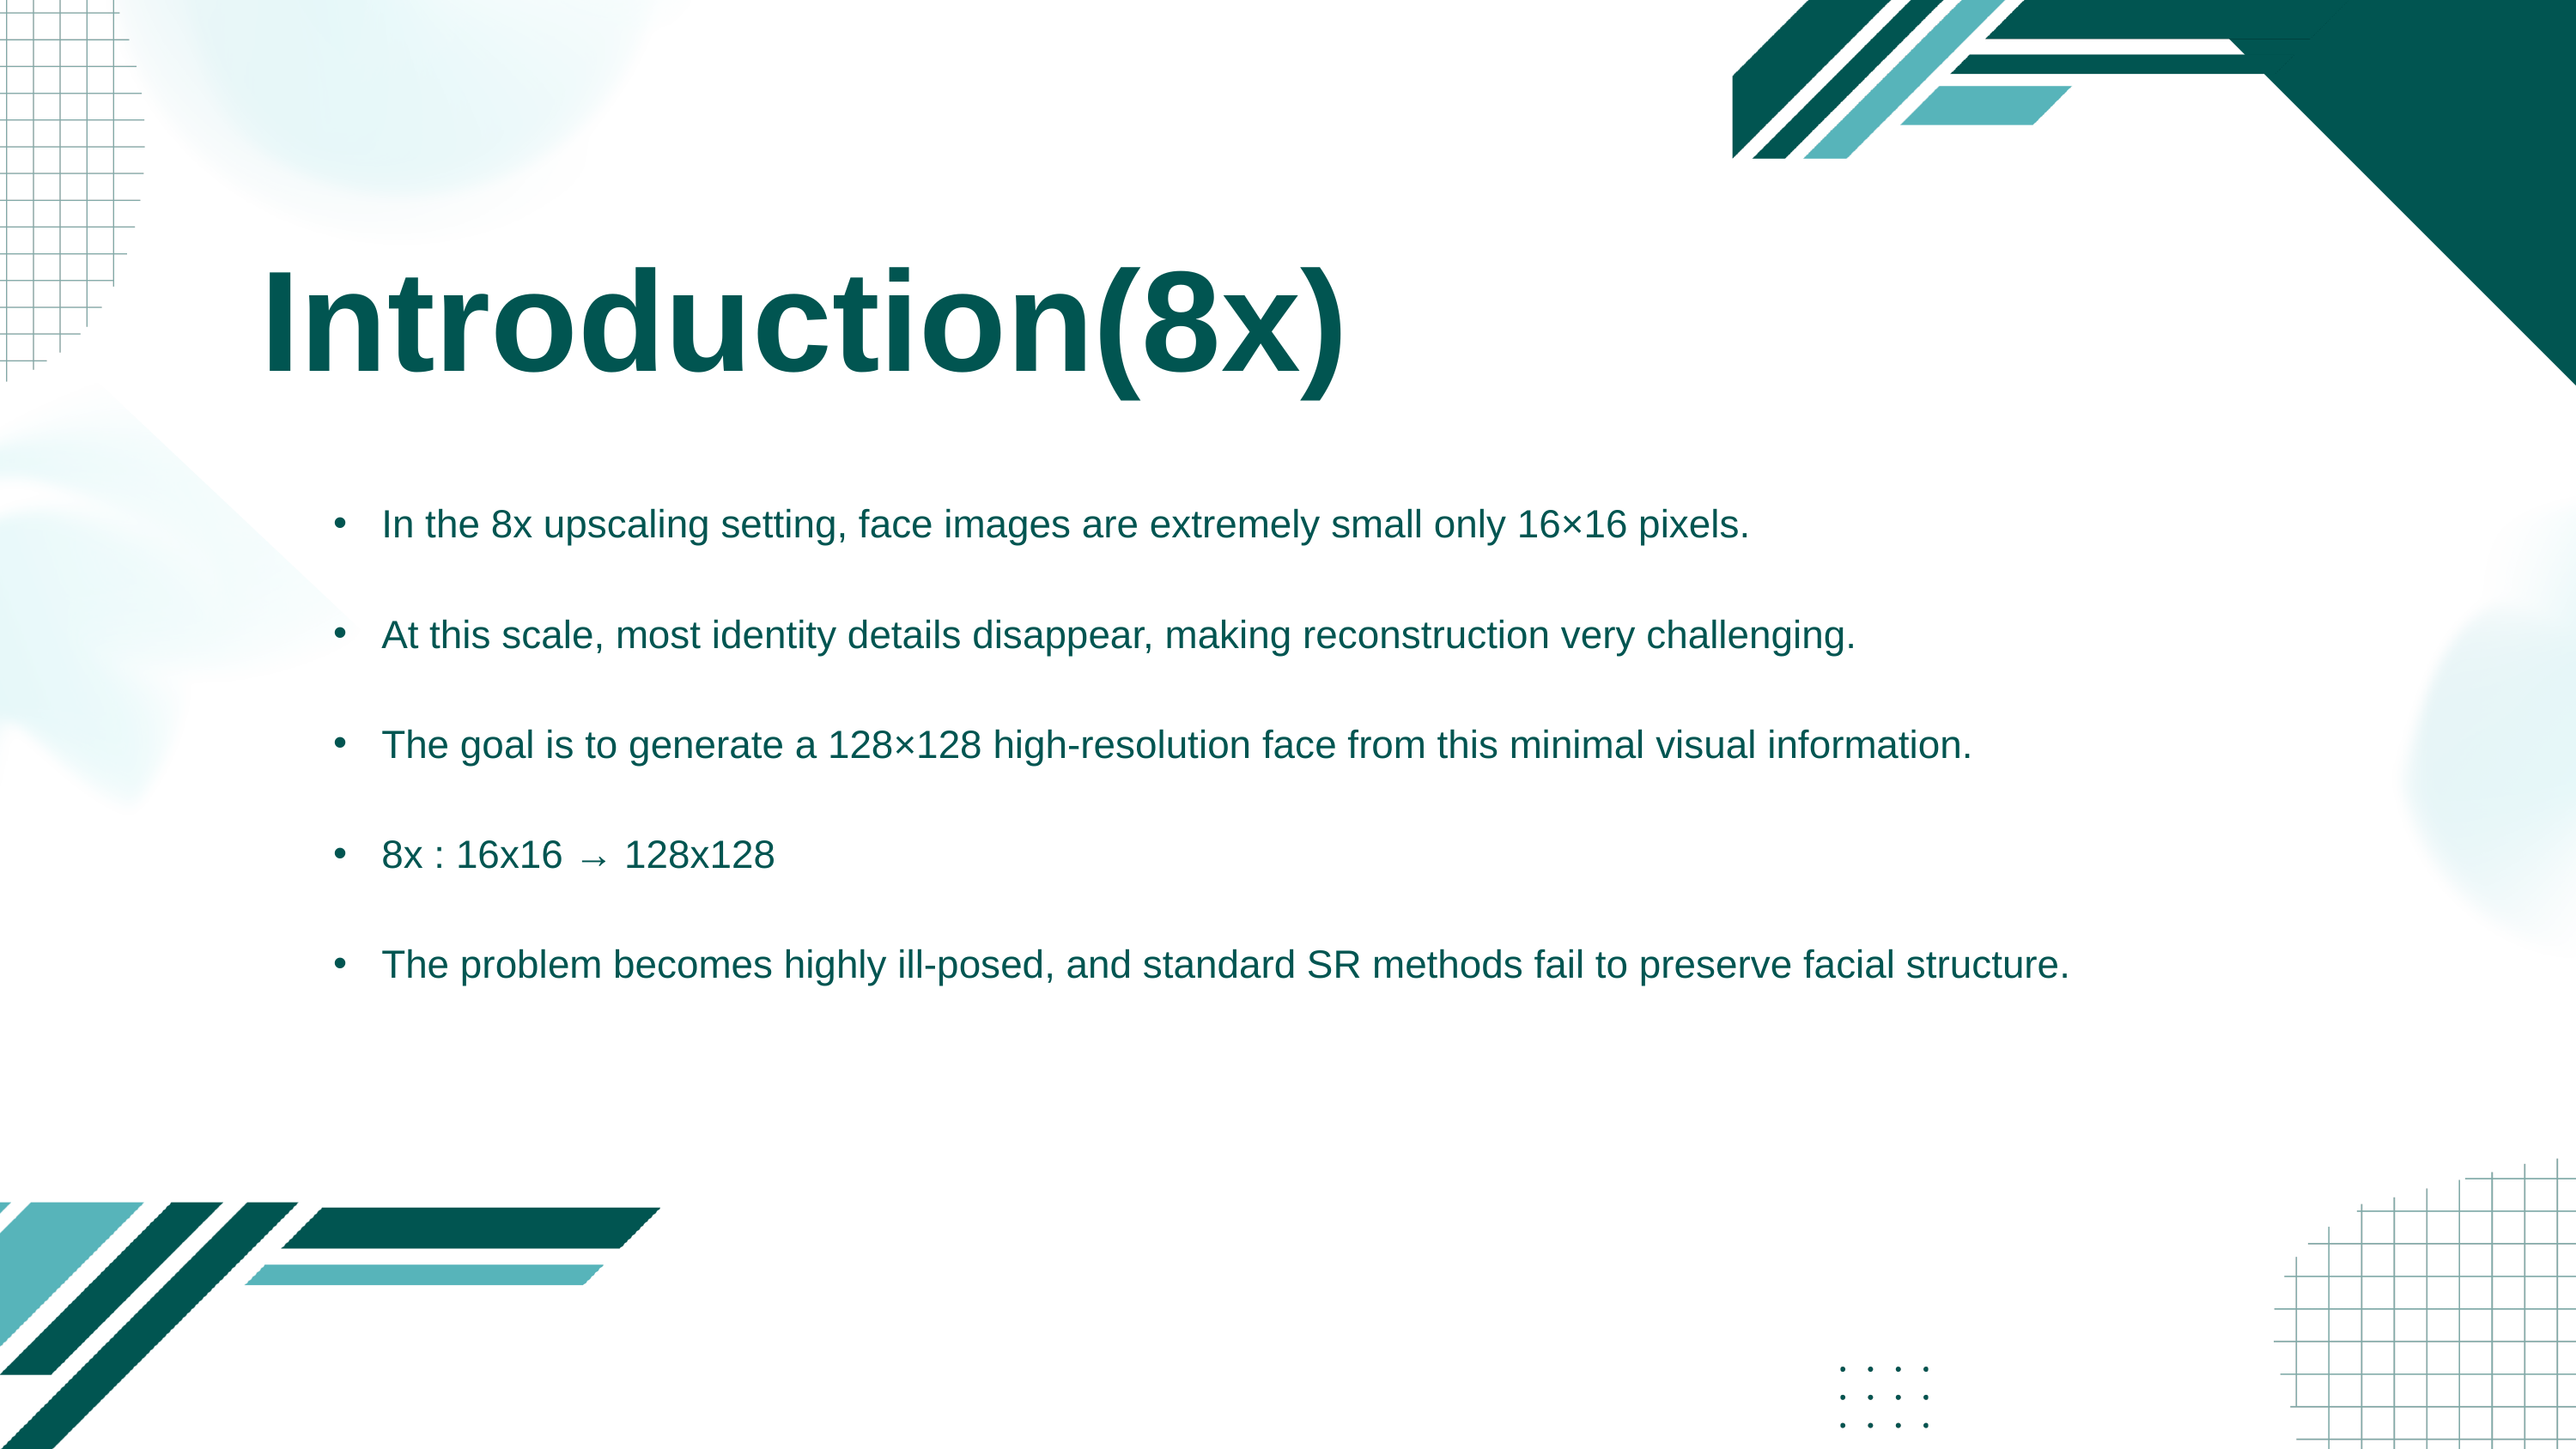

Introduction(8x)

In the 8x upscaling setting, face images are extremely small only 16×16 pixels.

At this scale, most identity details disappear, making reconstruction very challenging.

The goal is to generate a 128×128 high-resolution face from this minimal visual information.

8x : 16x16 → 128x128

The problem becomes highly ill-posed, and standard SR methods fail to preserve facial structure.